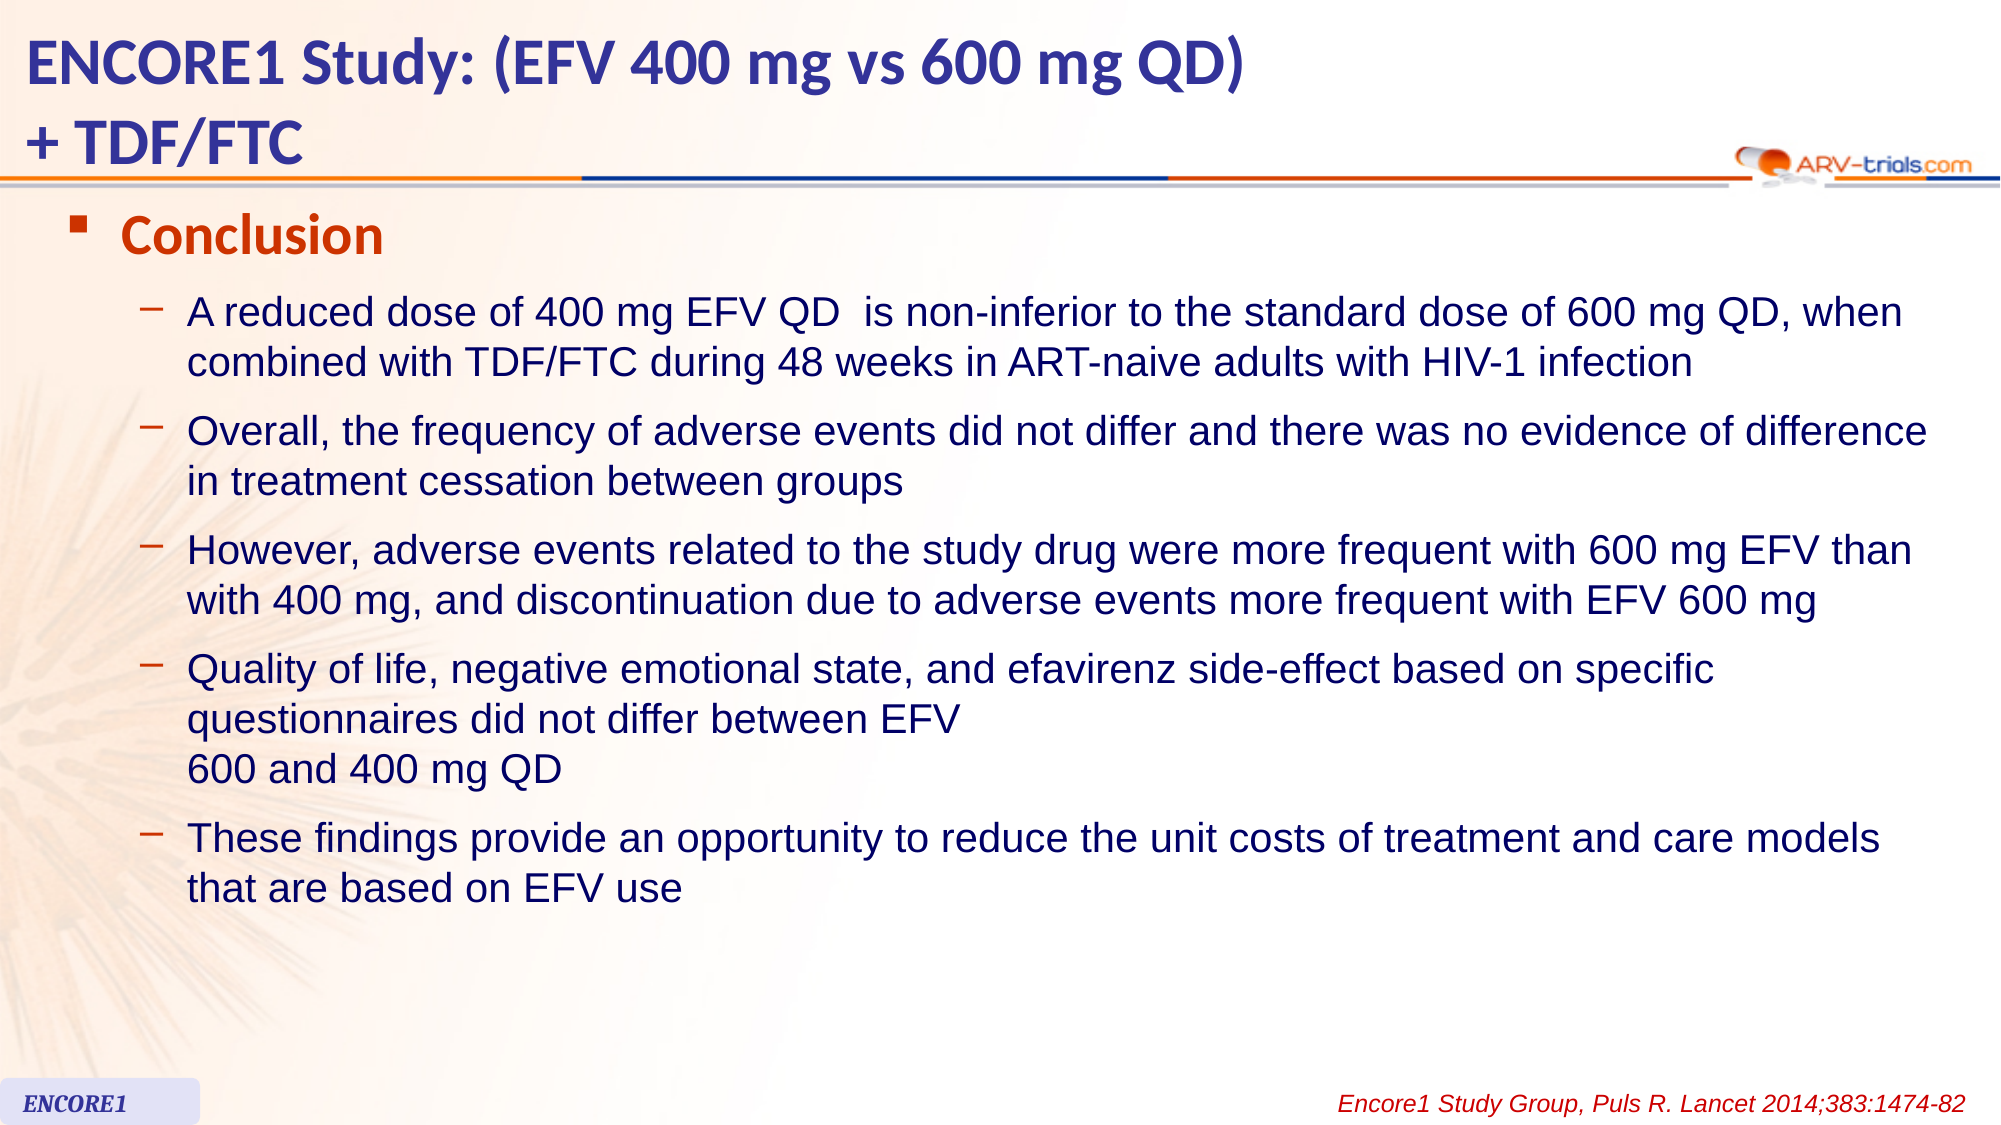

# ENCORE1 Study: (EFV 400 mg vs 600 mg QD) + TDF/FTC
Conclusion
A reduced dose of 400 mg EFV QD  is non-inferior to the standard dose of 600 mg QD, when combined with TDF/FTC during 48 weeks in ART-naive adults with HIV-1 infection
Overall, the frequency of adverse events did not differ and there was no evidence of difference in treatment cessation between groups
However, adverse events related to the study drug were more frequent with 600 mg EFV than with 400 mg, and discontinuation due to adverse events more frequent with EFV 600 mg
Quality of life, negative emotional state, and efavirenz side-effect based on specific questionnaires did not differ between EFV
600 and 400 mg QD
These findings provide an opportunity to reduce the unit costs of treatment and care models that are based on EFV use

ENCORE1
Encore1 Study Group, Puls R. Lancet 2014;383:1474-82